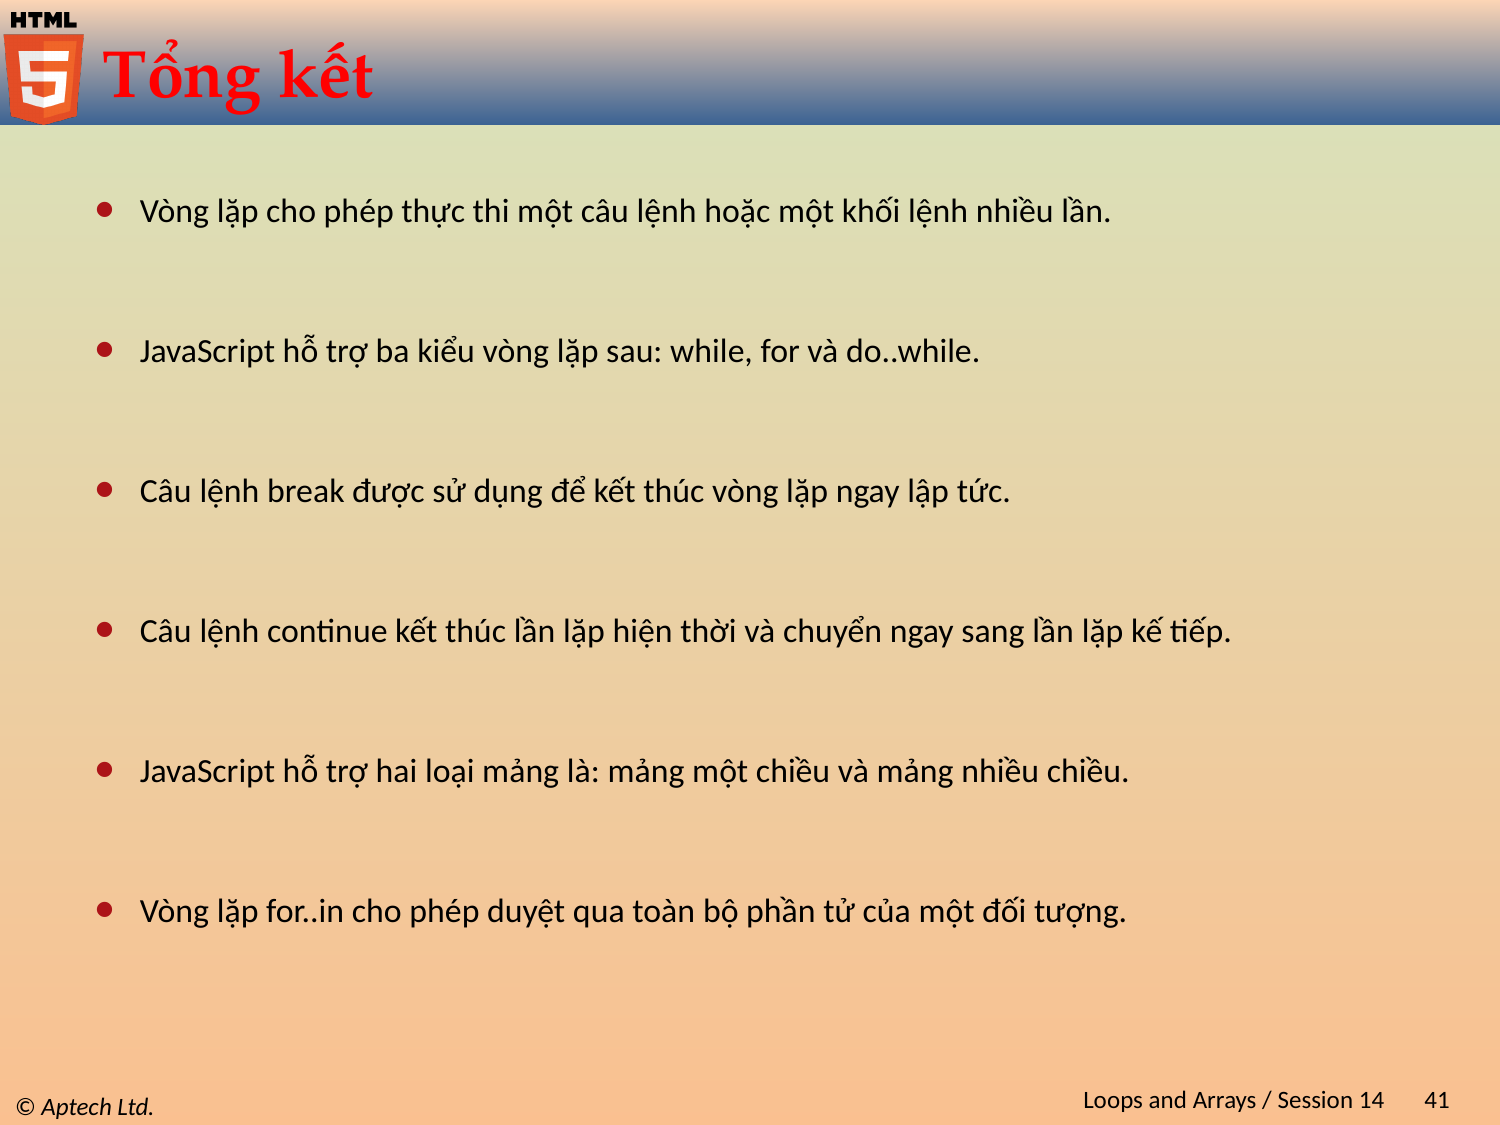

# Tổng kết
Vòng lặp cho phép thực thi một câu lệnh hoặc một khối lệnh nhiều lần.

JavaScript hỗ trợ ba kiểu vòng lặp sau: while, for và do..while.

Câu lệnh break được sử dụng để kết thúc vòng lặp ngay lập tức.

Câu lệnh continue kết thúc lần lặp hiện thời và chuyển ngay sang lần lặp kế tiếp.

JavaScript hỗ trợ hai loại mảng là: mảng một chiều và mảng nhiều chiều.

Vòng lặp for..in cho phép duyệt qua toàn bộ phần tử của một đối tượng.
Loops and Arrays / Session 14
41